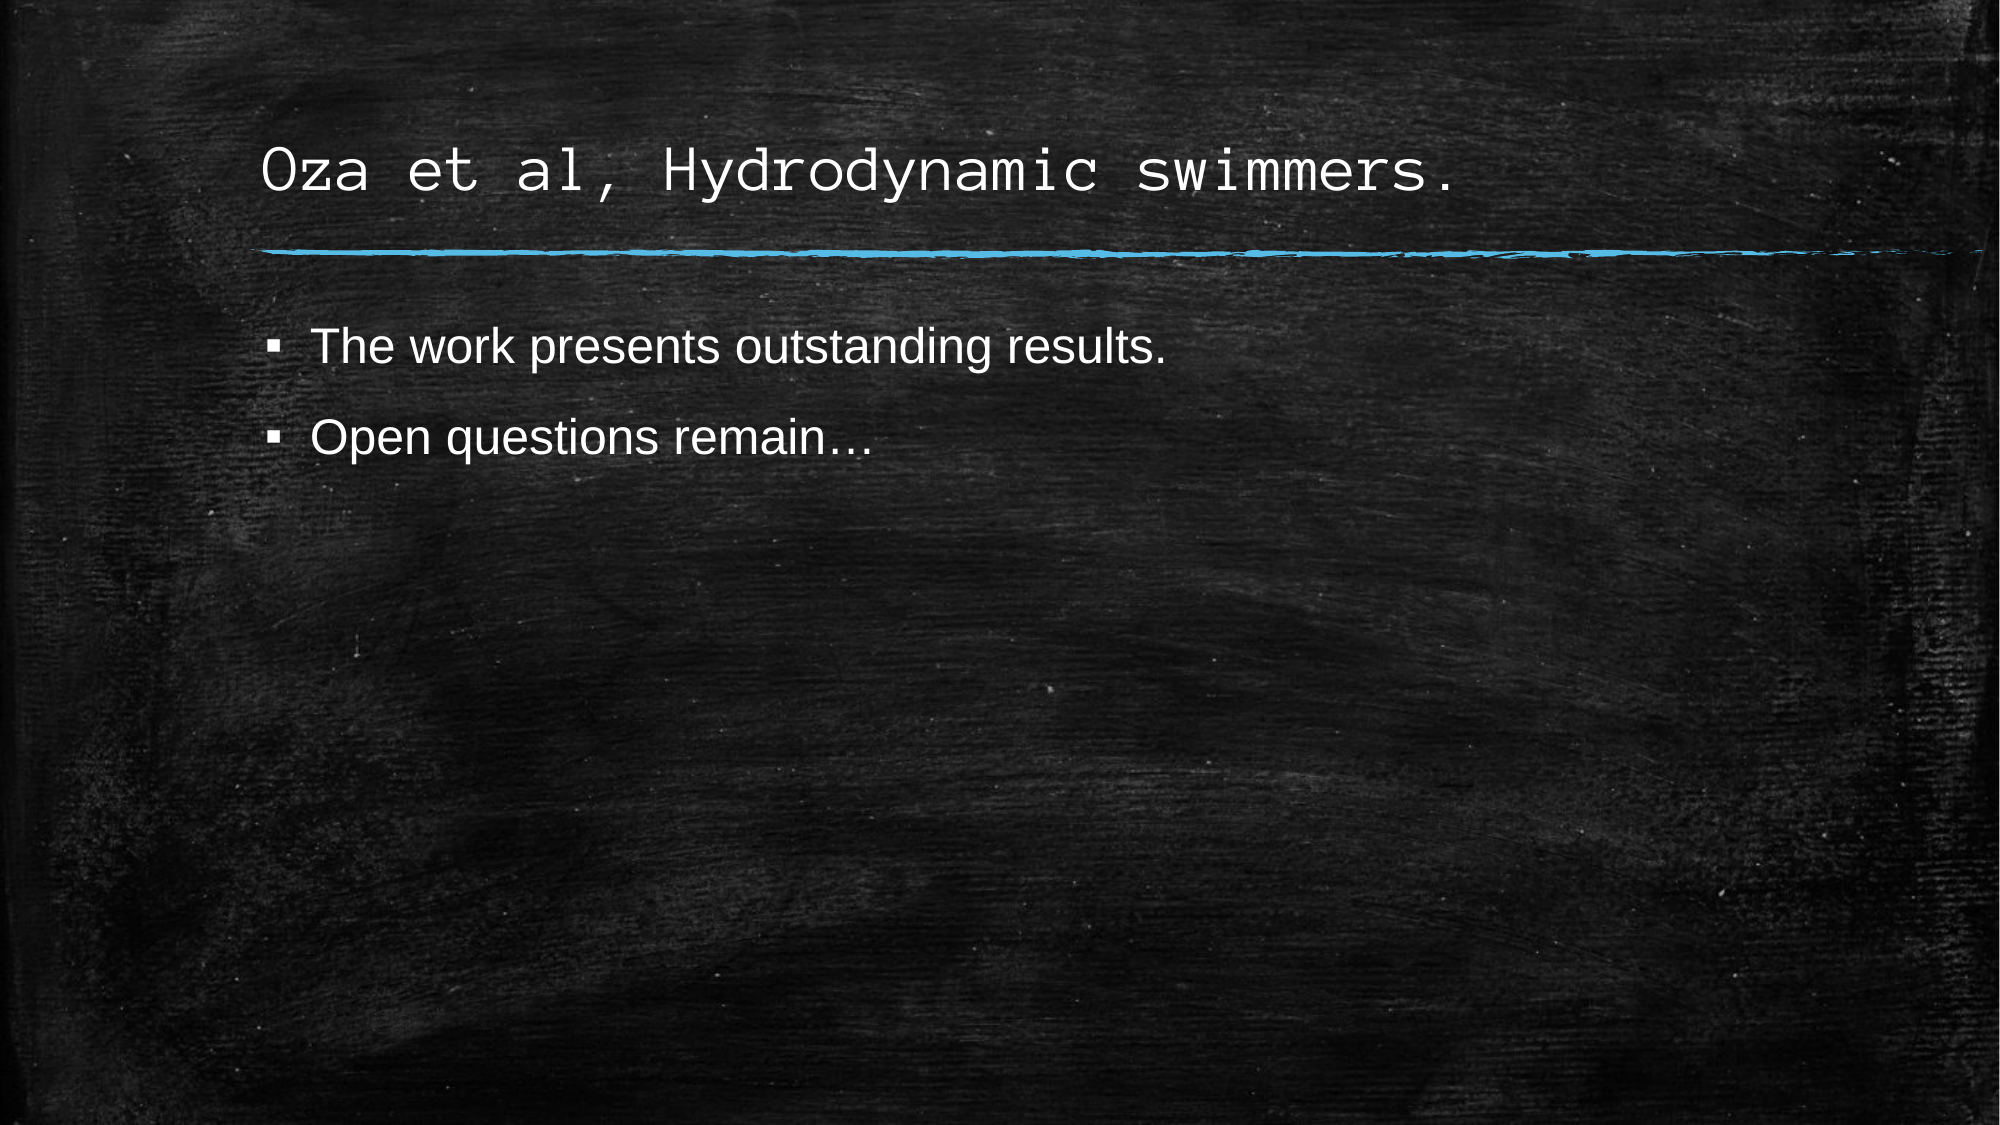

# Oza et al, Hydrodynamic swimmers.
The work presents outstanding results.
Open questions remain…